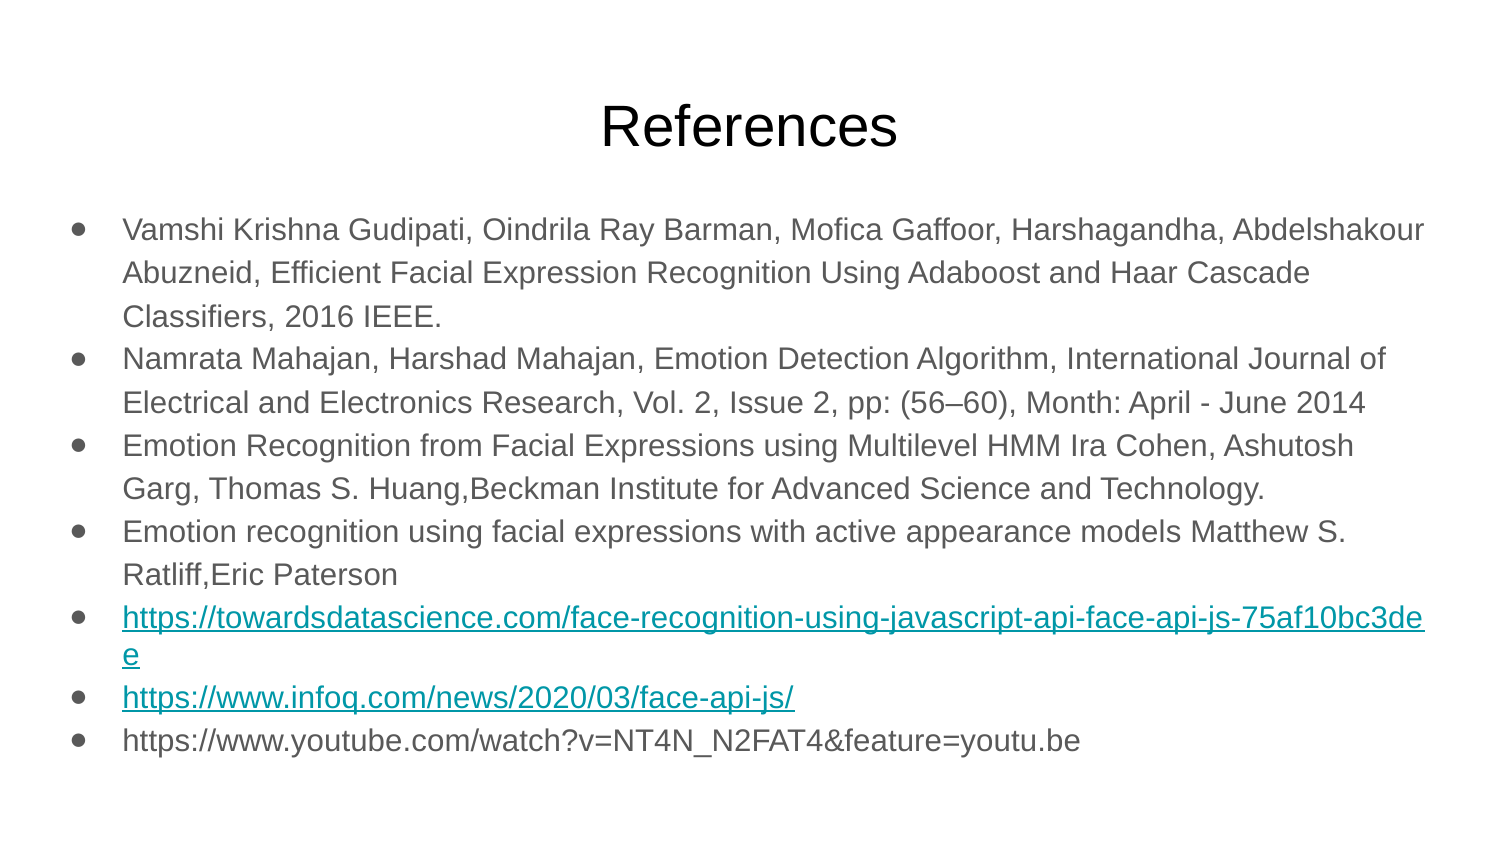

# References
Vamshi Krishna Gudipati, Oindrila Ray Barman, Mofica Gaffoor, Harshagandha, Abdelshakour Abuzneid, Efficient Facial Expression Recognition Using Adaboost and Haar Cascade Classifiers, 2016 IEEE.
Namrata Mahajan, Harshad Mahajan, Emotion Detection Algorithm, International Journal of Electrical and Electronics Research, Vol. 2, Issue 2, pp: (56–60), Month: April - June 2014
Emotion Recognition from Facial Expressions using Multilevel HMM Ira Cohen, Ashutosh Garg, Thomas S. Huang,Beckman Institute for Advanced Science and Technology.
Emotion recognition using facial expressions with active appearance models Matthew S. Ratliff,Eric Paterson
https://towardsdatascience.com/face-recognition-using-javascript-api-face-api-js-75af10bc3dee
https://www.infoq.com/news/2020/03/face-api-js/
https://www.youtube.com/watch?v=NT4N_N2FAT4&feature=youtu.be